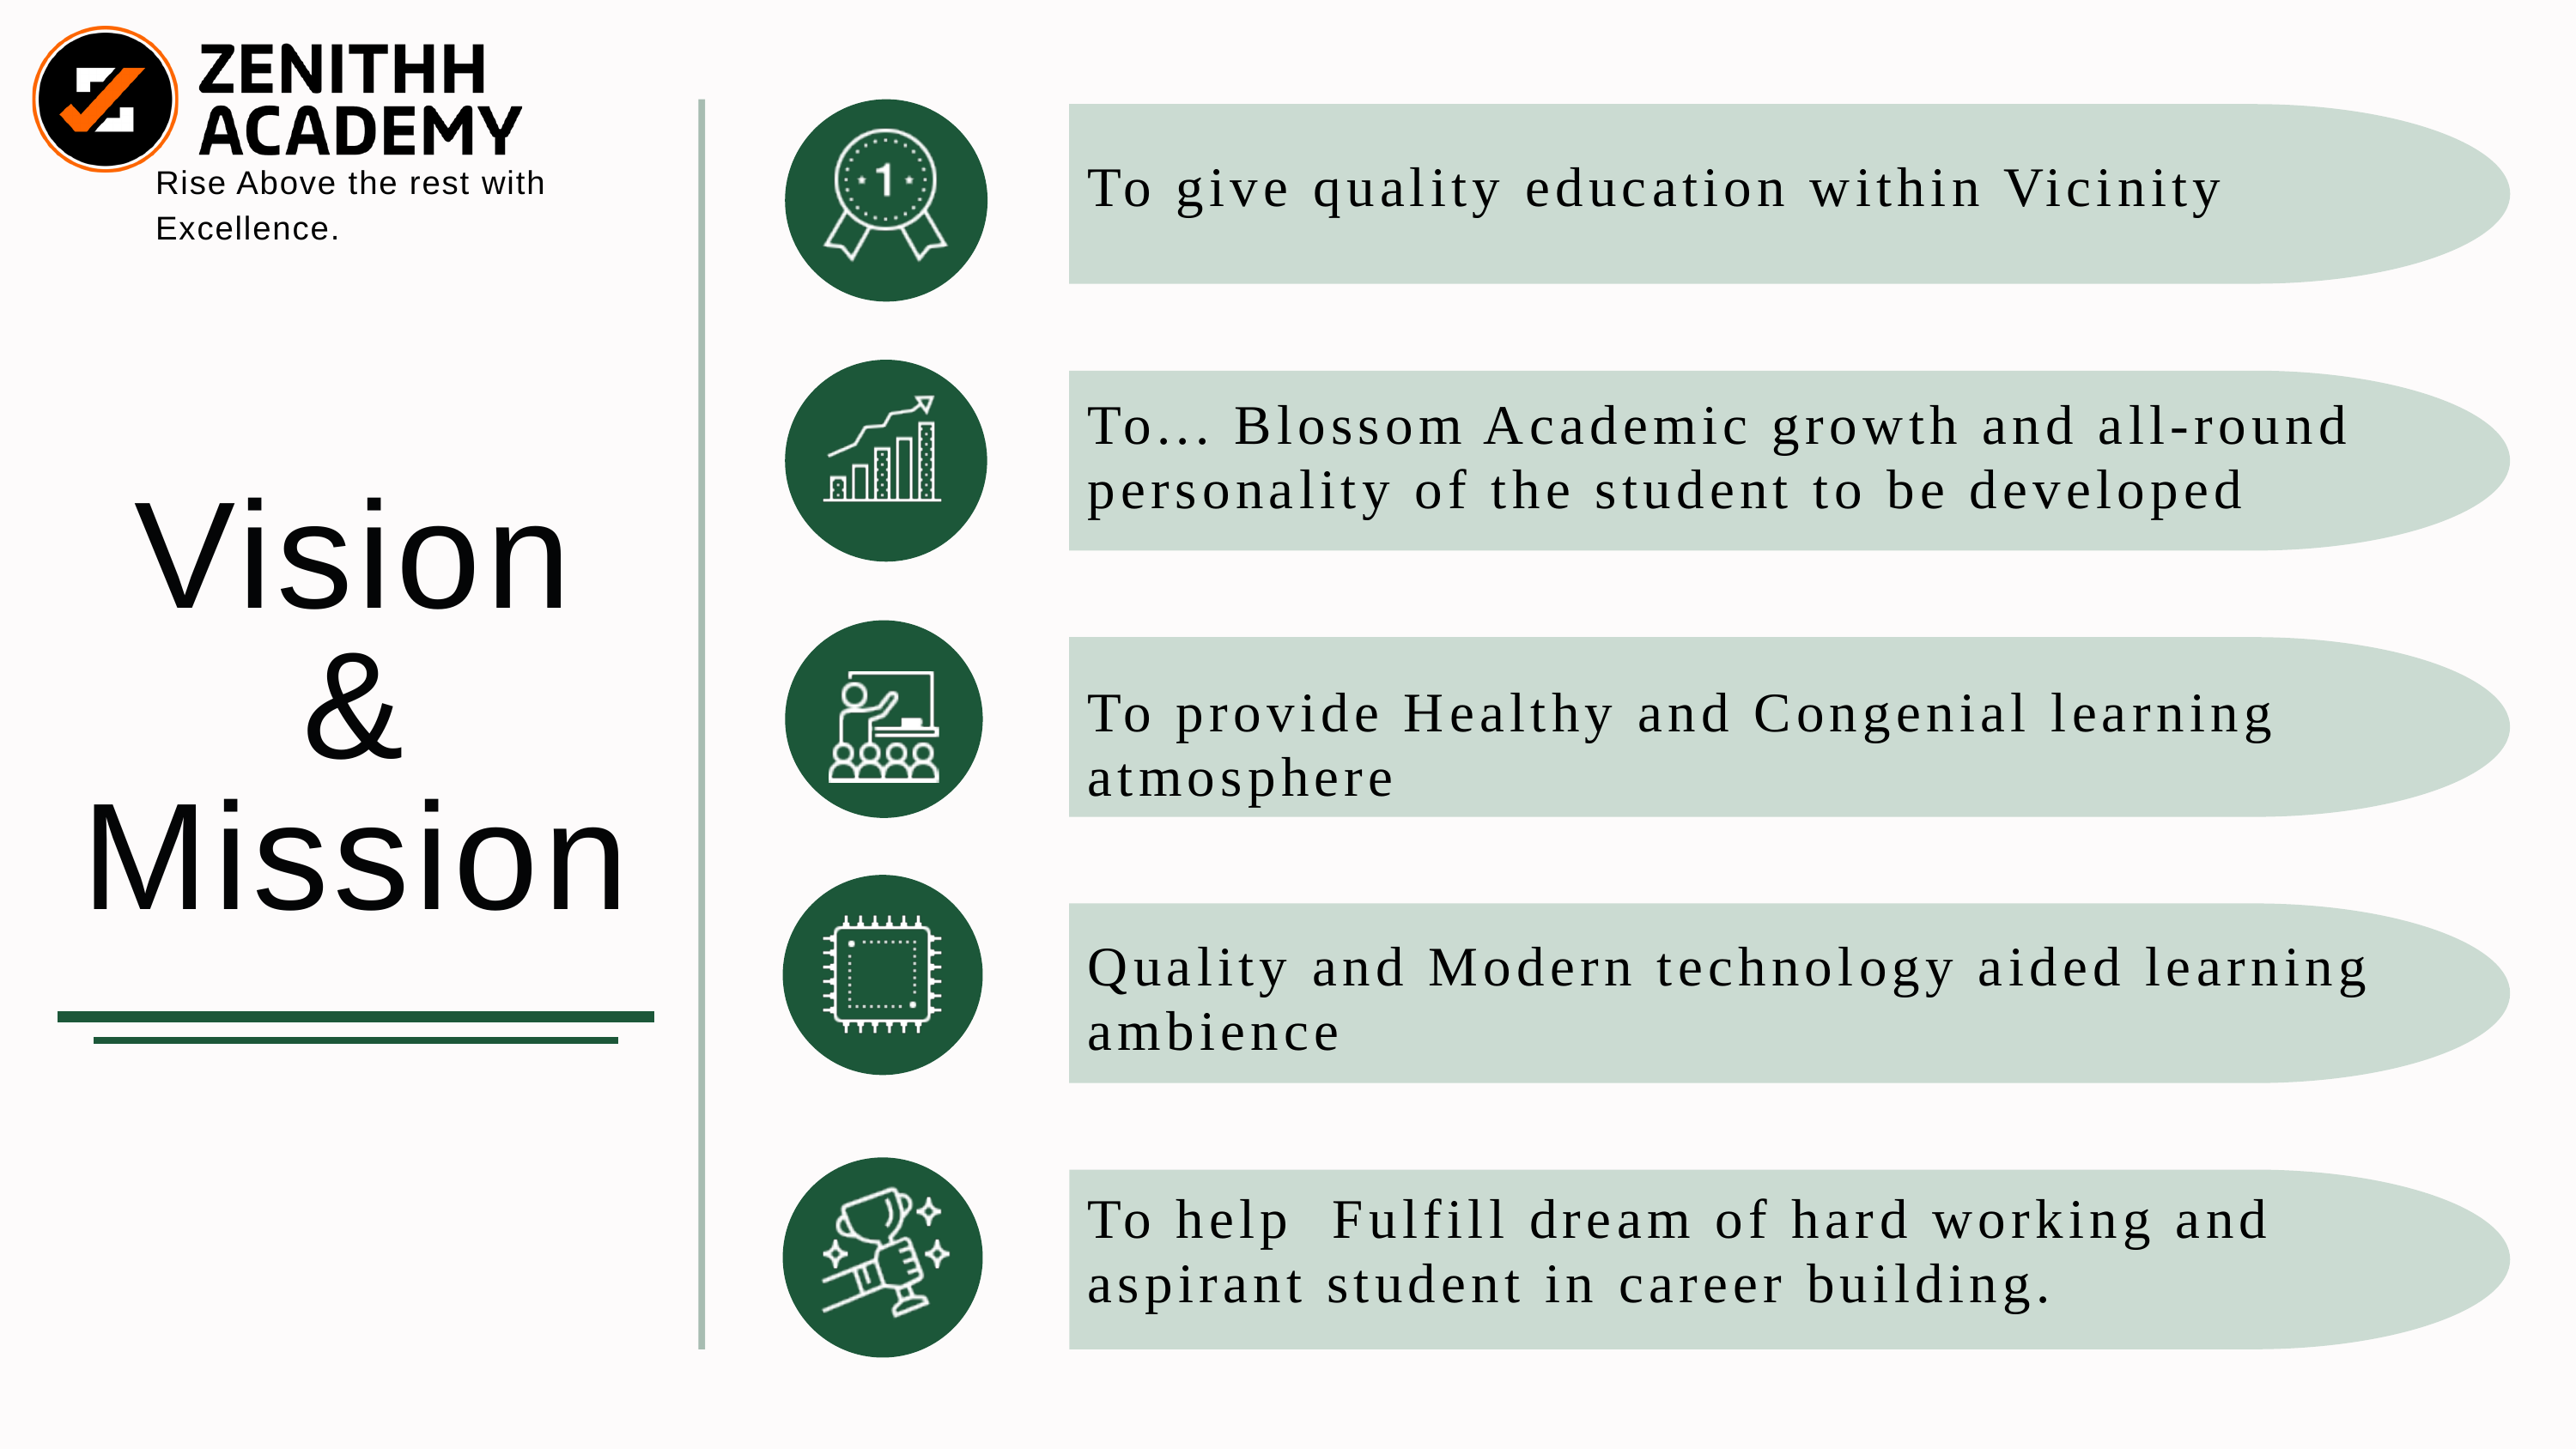

Rise Above the rest with Excellence.

To give quality education within Vicinity

To... Blossom Academic growth and all-round personality of the student to be developed
Vision & Mission

To provide Healthy and Congenial learning atmosphere

Quality and Modern technology aided learning ambience

To help  Fulfill dream of hard working and aspirant student in career building.